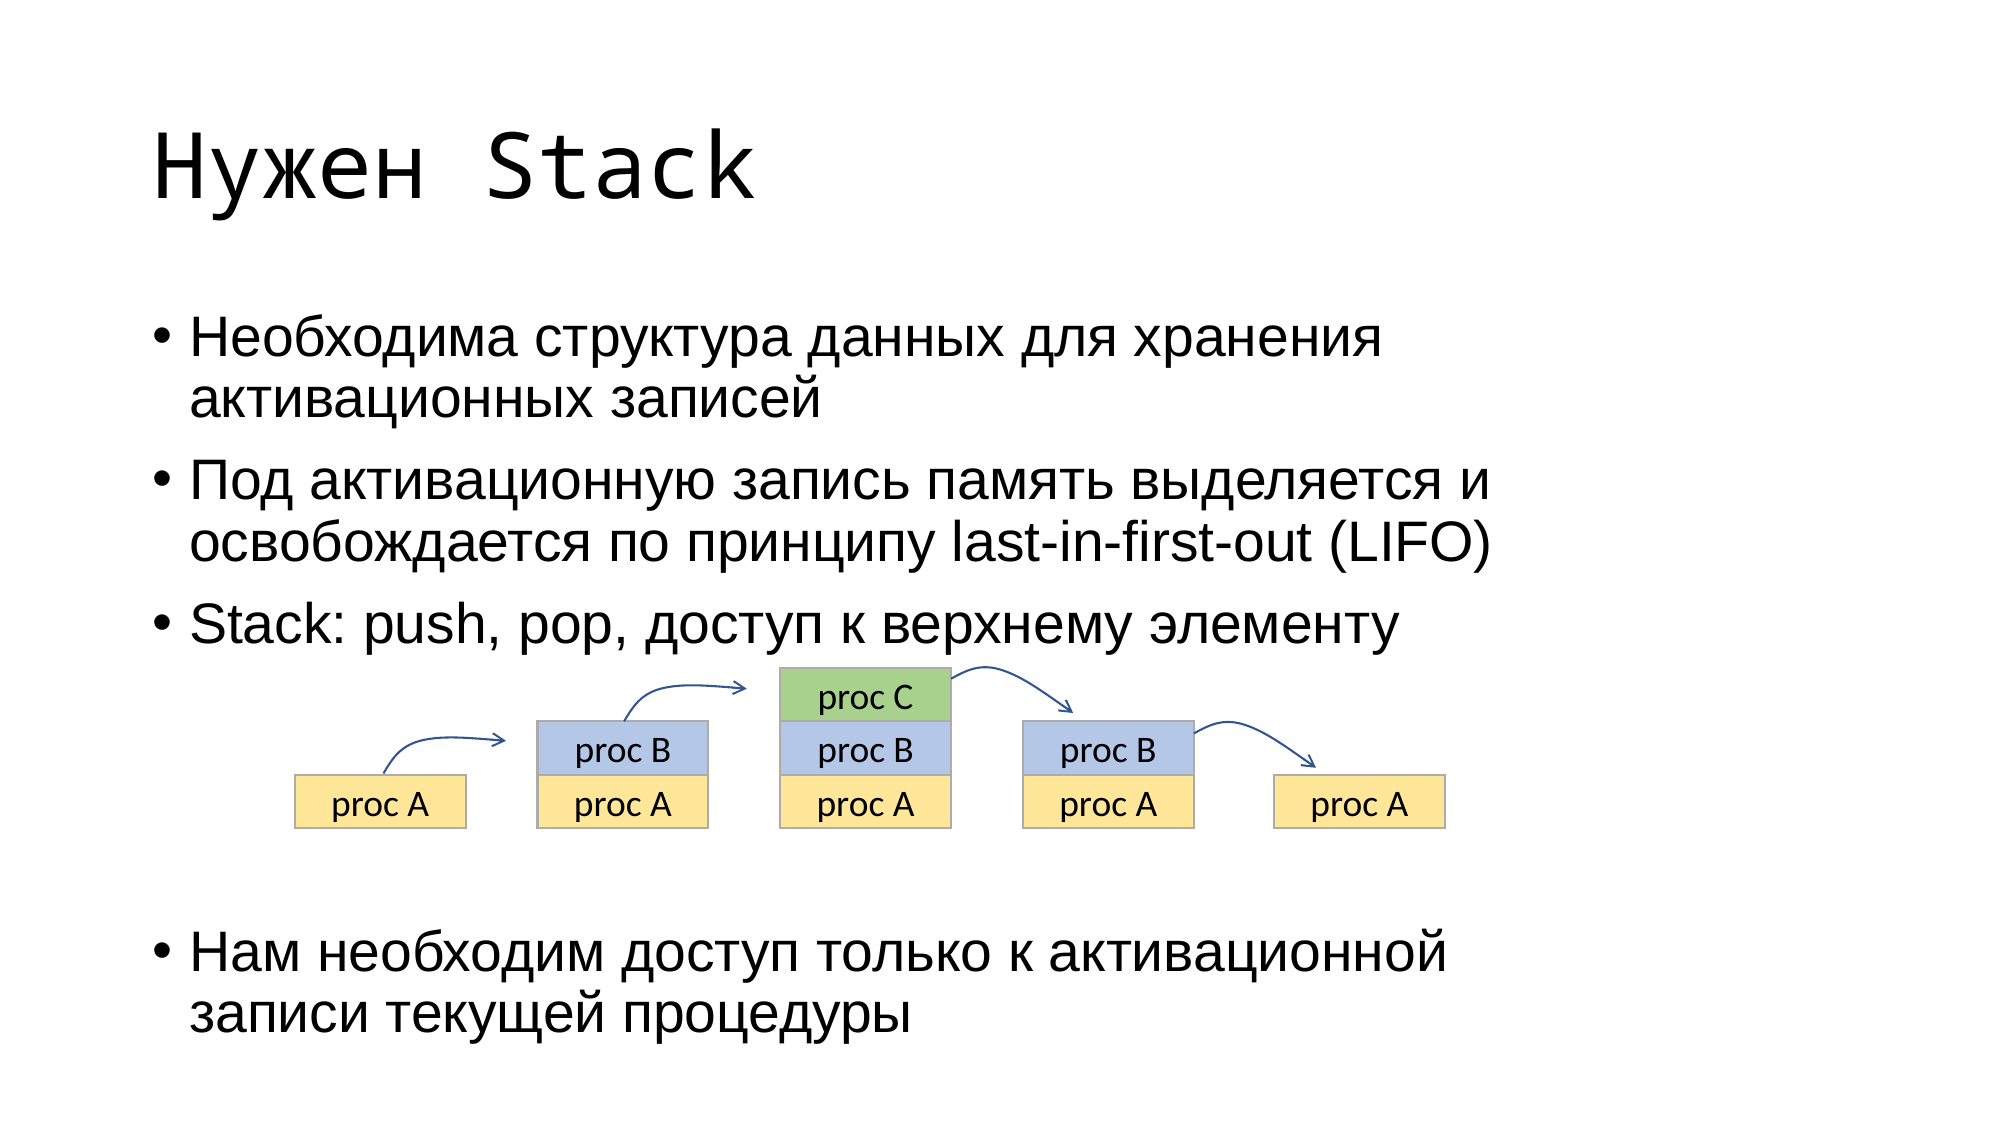

# Нужен Stack
Необходима структура данных для хранения активационных записей
Под активационную запись память выделяется и освобождается по принципу last-in-first-out (LIFO)
Stack: push, pop, доступ к верхнему элементу

Нам необходим доступ только к активационной записи текущей процедуры
proc C

proc B
proc A

proc B
proc A
proc B

proc A

proc A
proc A